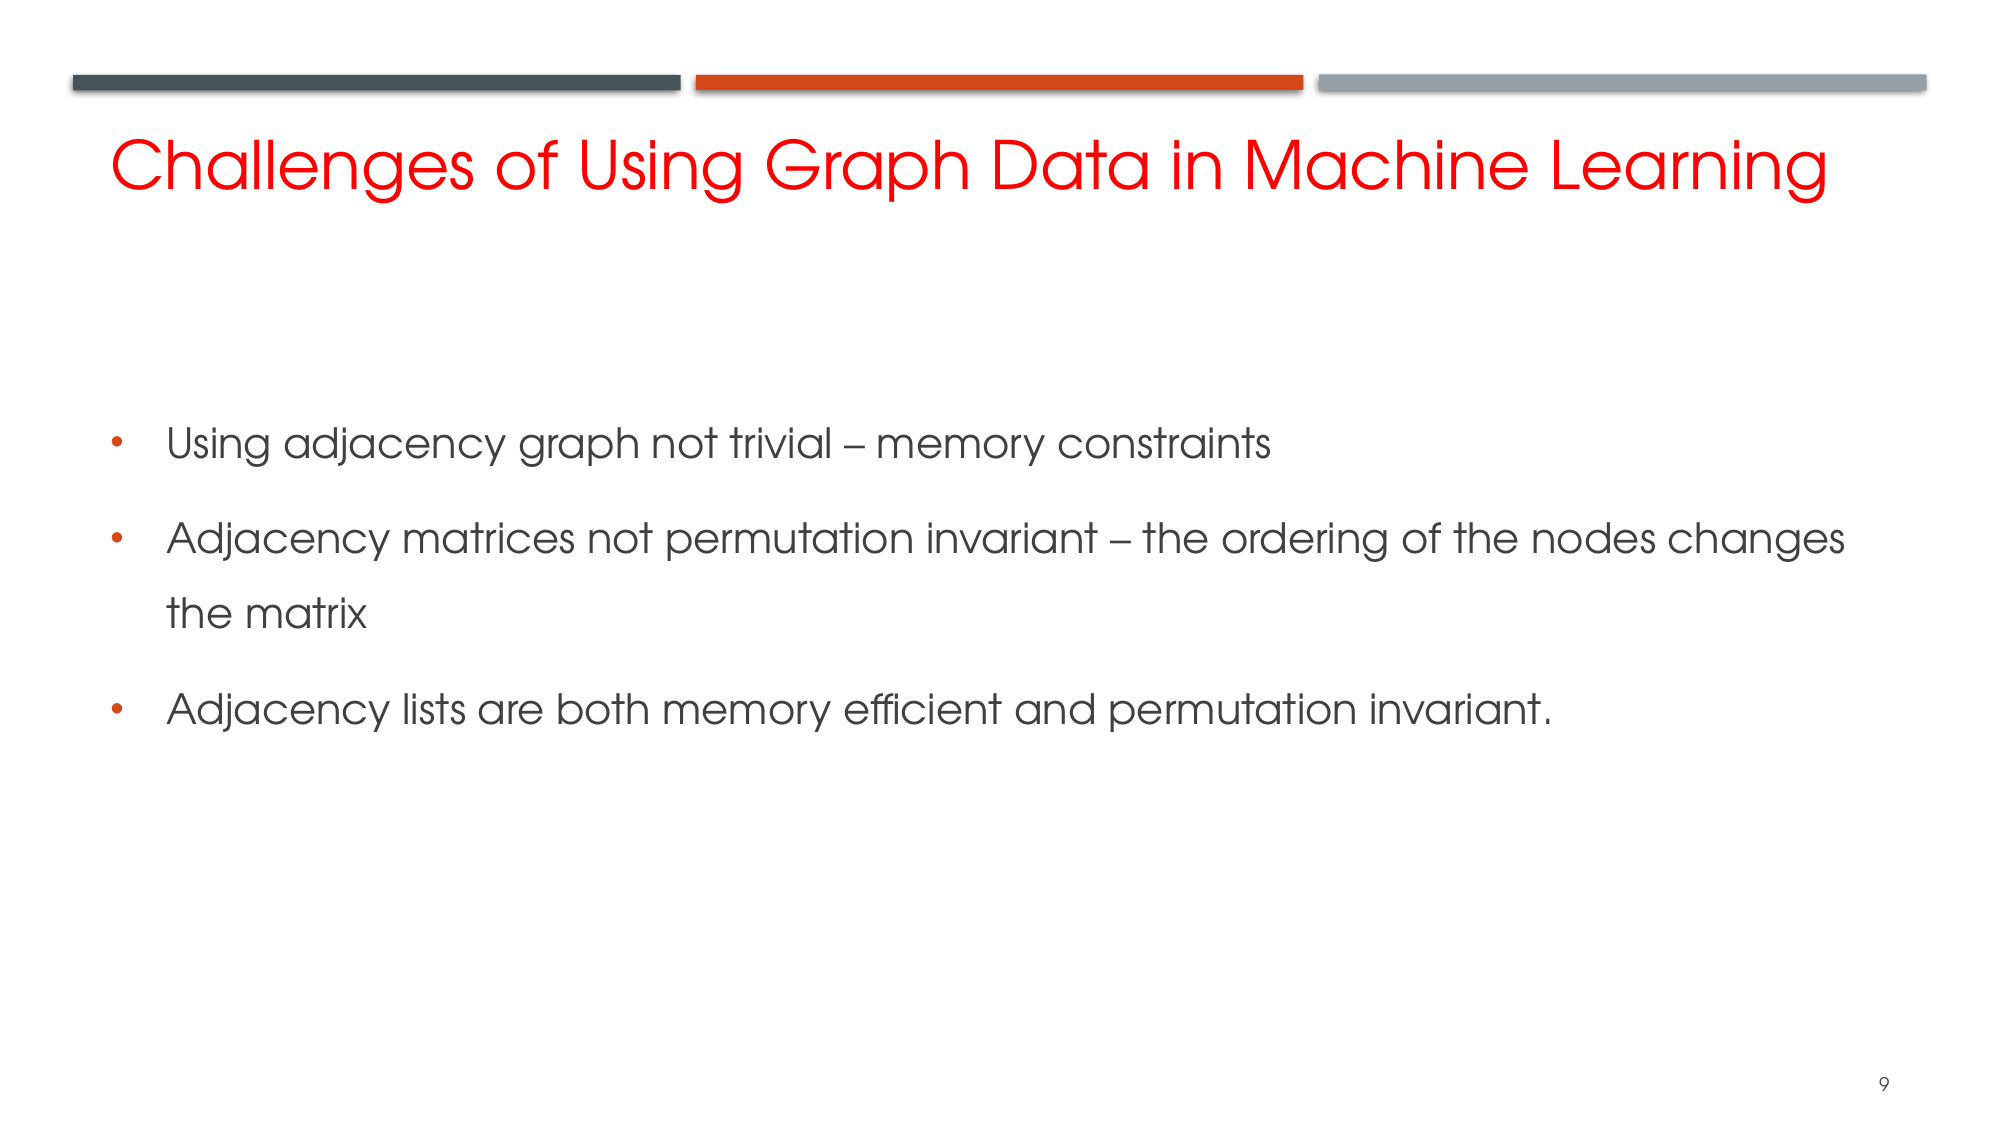

# Challenges of Using Graph Data in Machine Learning
Using adjacency graph not trivial – memory constraints
Adjacency matrices not permutation invariant – the ordering of the nodes changes the matrix
Adjacency lists are both memory efficient and permutation invariant.
9